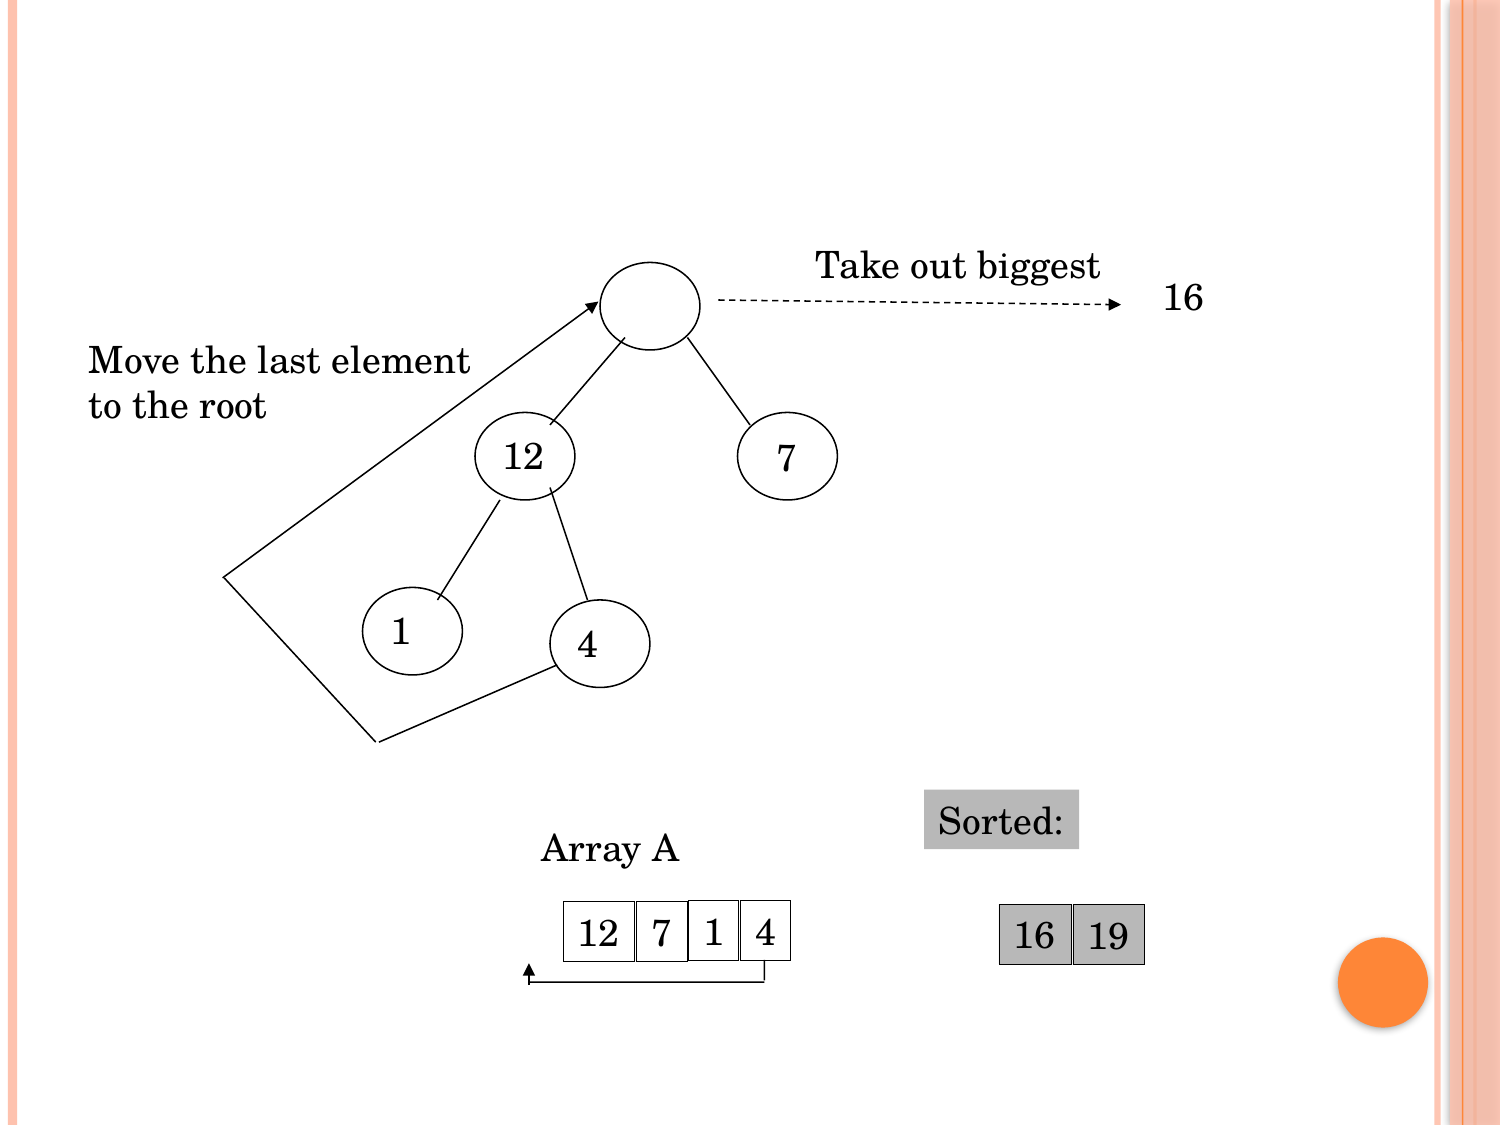

Take out biggest

16

Move the last element
to the root

12
7

1

4

Sorted:
Array A
4
1
12
7
16
19